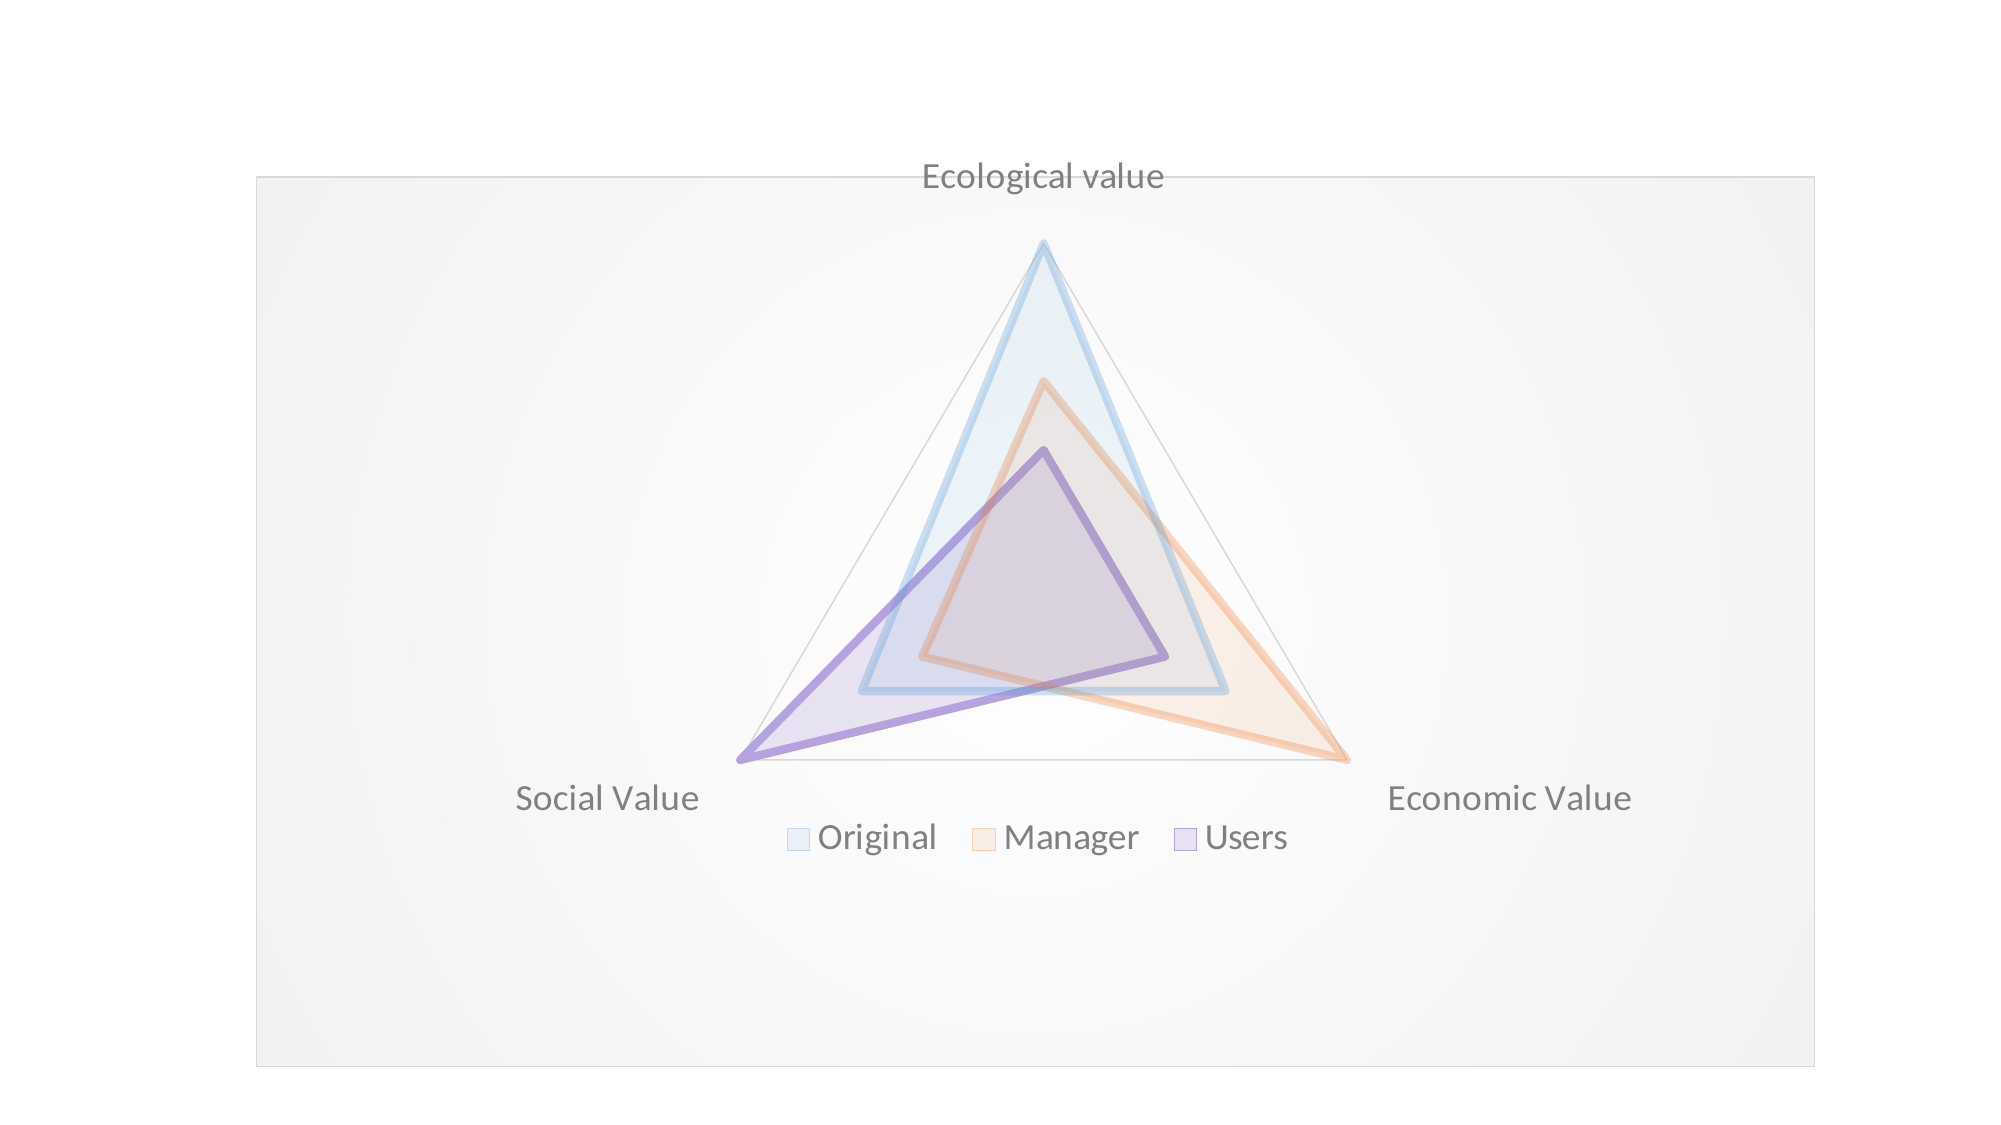

### Chart

| Category | Original | Manager | Users |
|---|---|---|---|
| Ecological value | 0.5 | 0.3 | 0.2 |
| Economic Value | 0.3 | 0.5 | 0.2 |
| Social Value | 0.3 | 0.2 | 0.5 |